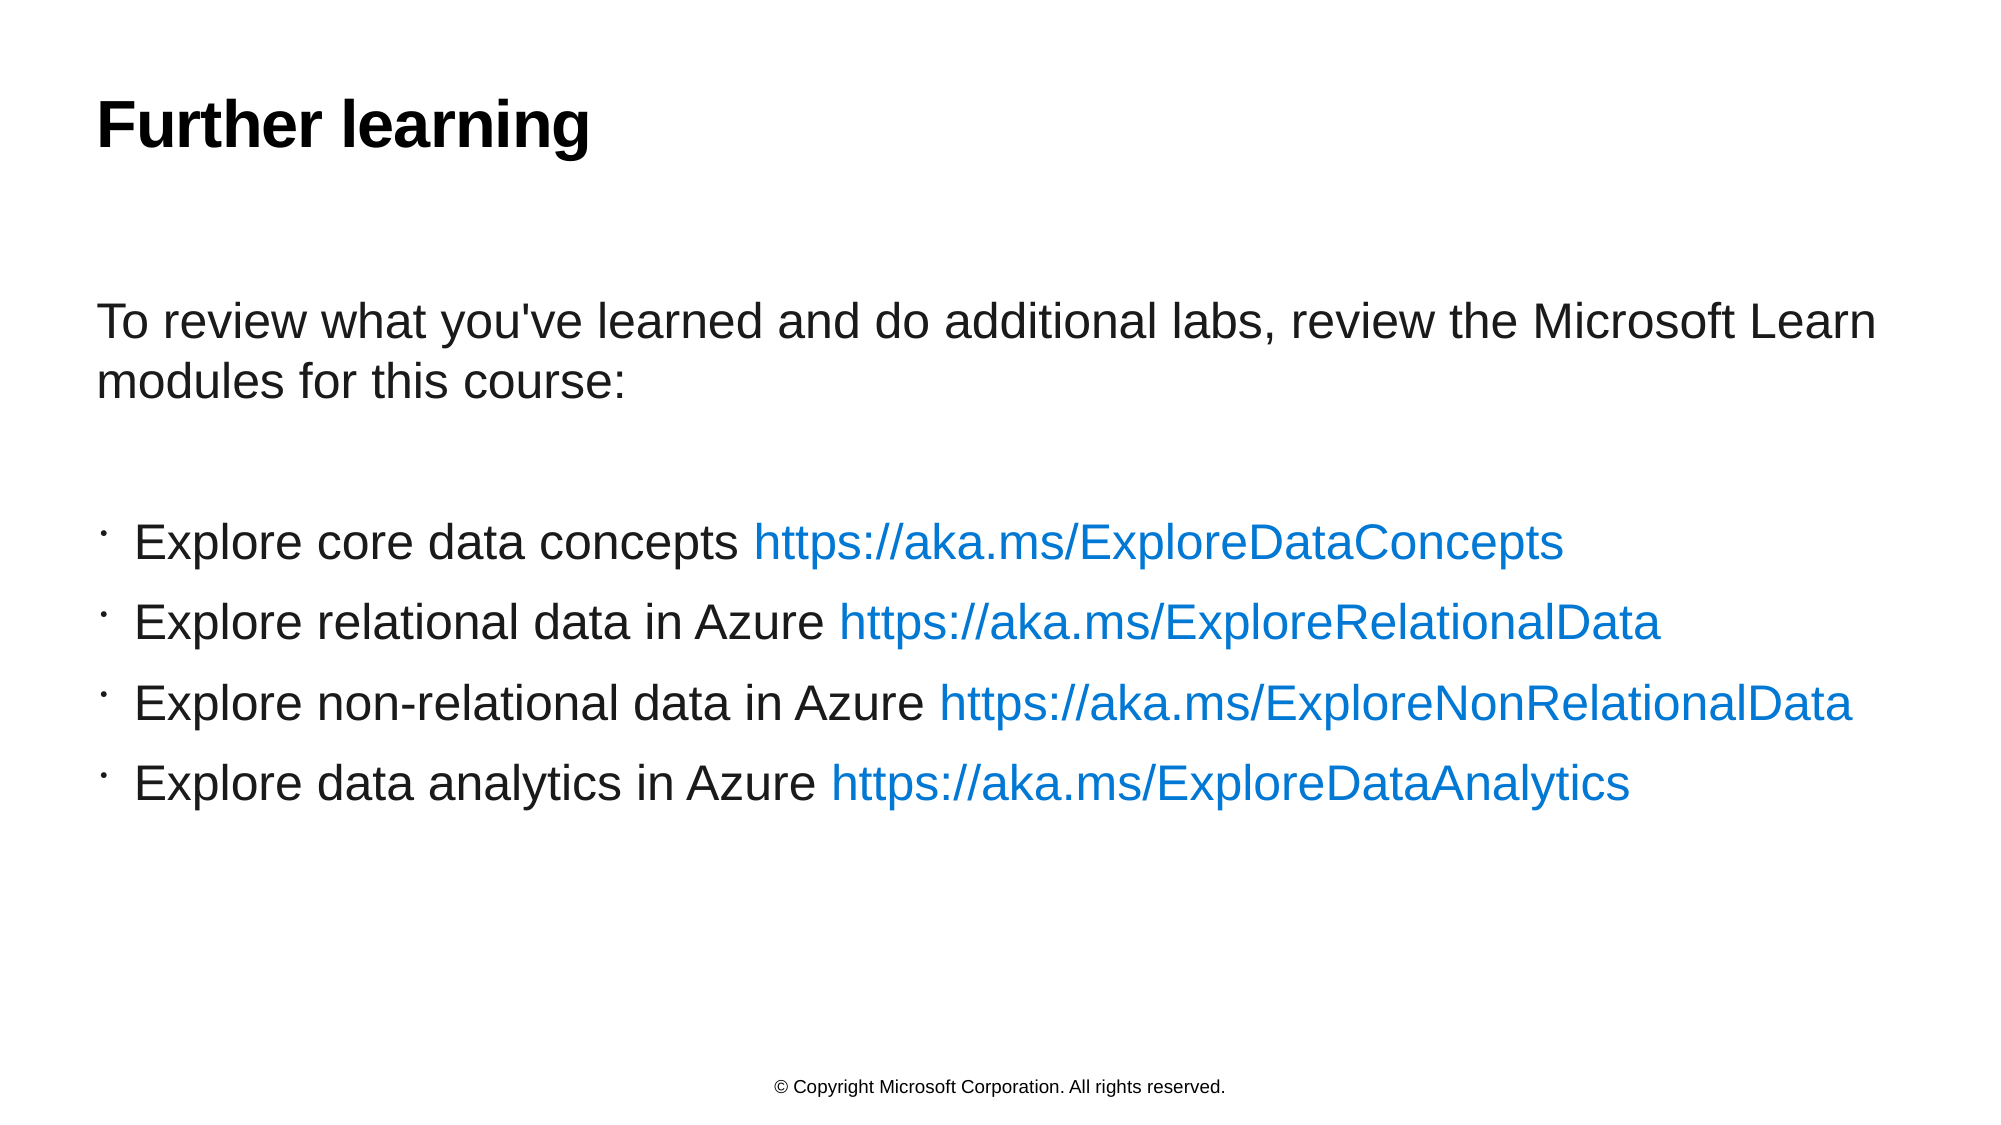

# Further learning
To review what you've learned and do additional labs, review the Microsoft Learn modules for this course:

Explore core data concepts https://aka.ms/ExploreDataConcepts
Explore relational data in Azure https://aka.ms/ExploreRelationalData
Explore non-relational data in Azure https://aka.ms/ExploreNonRelationalData
Explore data analytics in Azure https://aka.ms/ExploreDataAnalytics